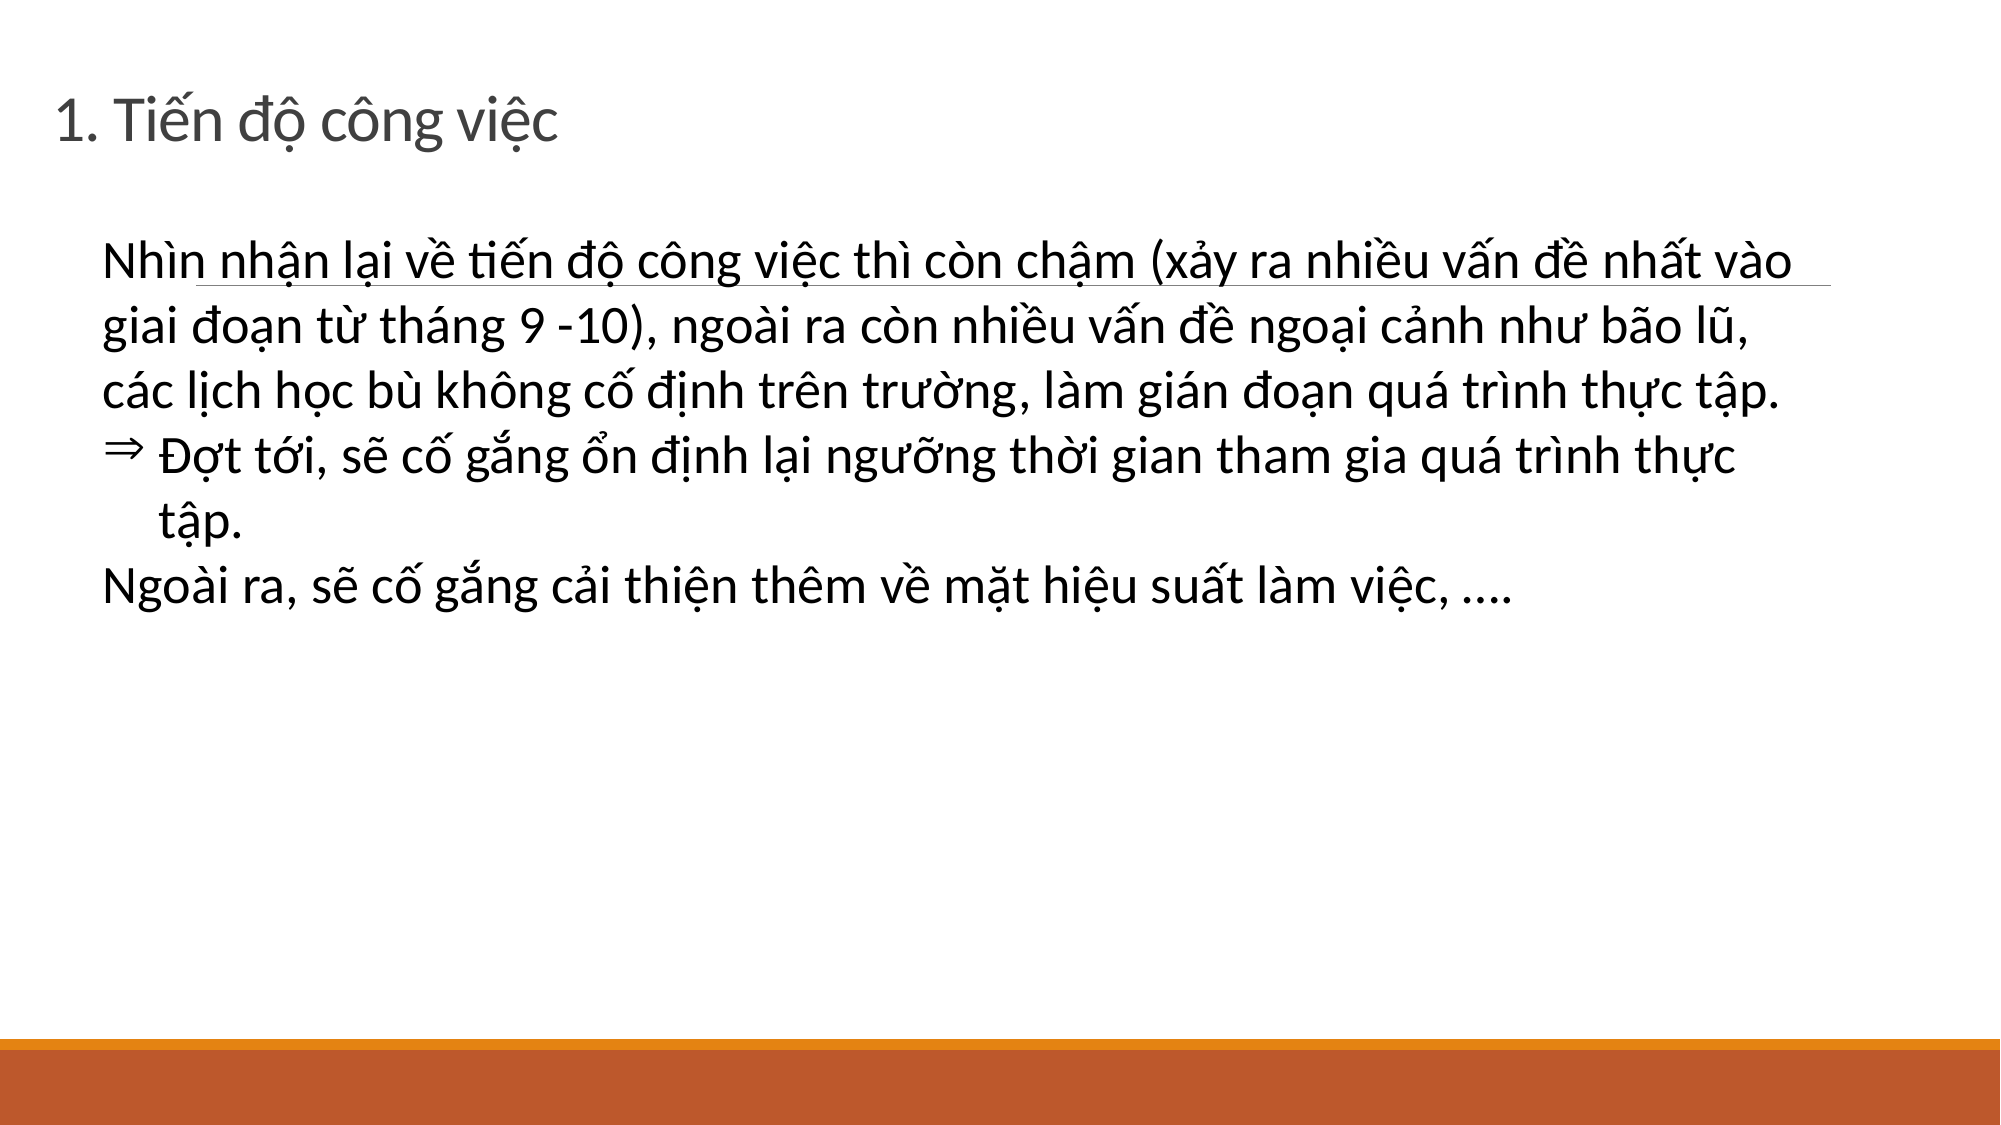

# 1. Tiến độ công việc
Nhìn nhận lại về tiến độ công việc thì còn chậm (xảy ra nhiều vấn đề nhất vào giai đoạn từ tháng 9 -10), ngoài ra còn nhiều vấn đề ngoại cảnh như bão lũ, các lịch học bù không cố định trên trường, làm gián đoạn quá trình thực tập.
Đợt tới, sẽ cố gắng ổn định lại ngưỡng thời gian tham gia quá trình thực tập.
Ngoài ra, sẽ cố gắng cải thiện thêm về mặt hiệu suất làm việc, ….